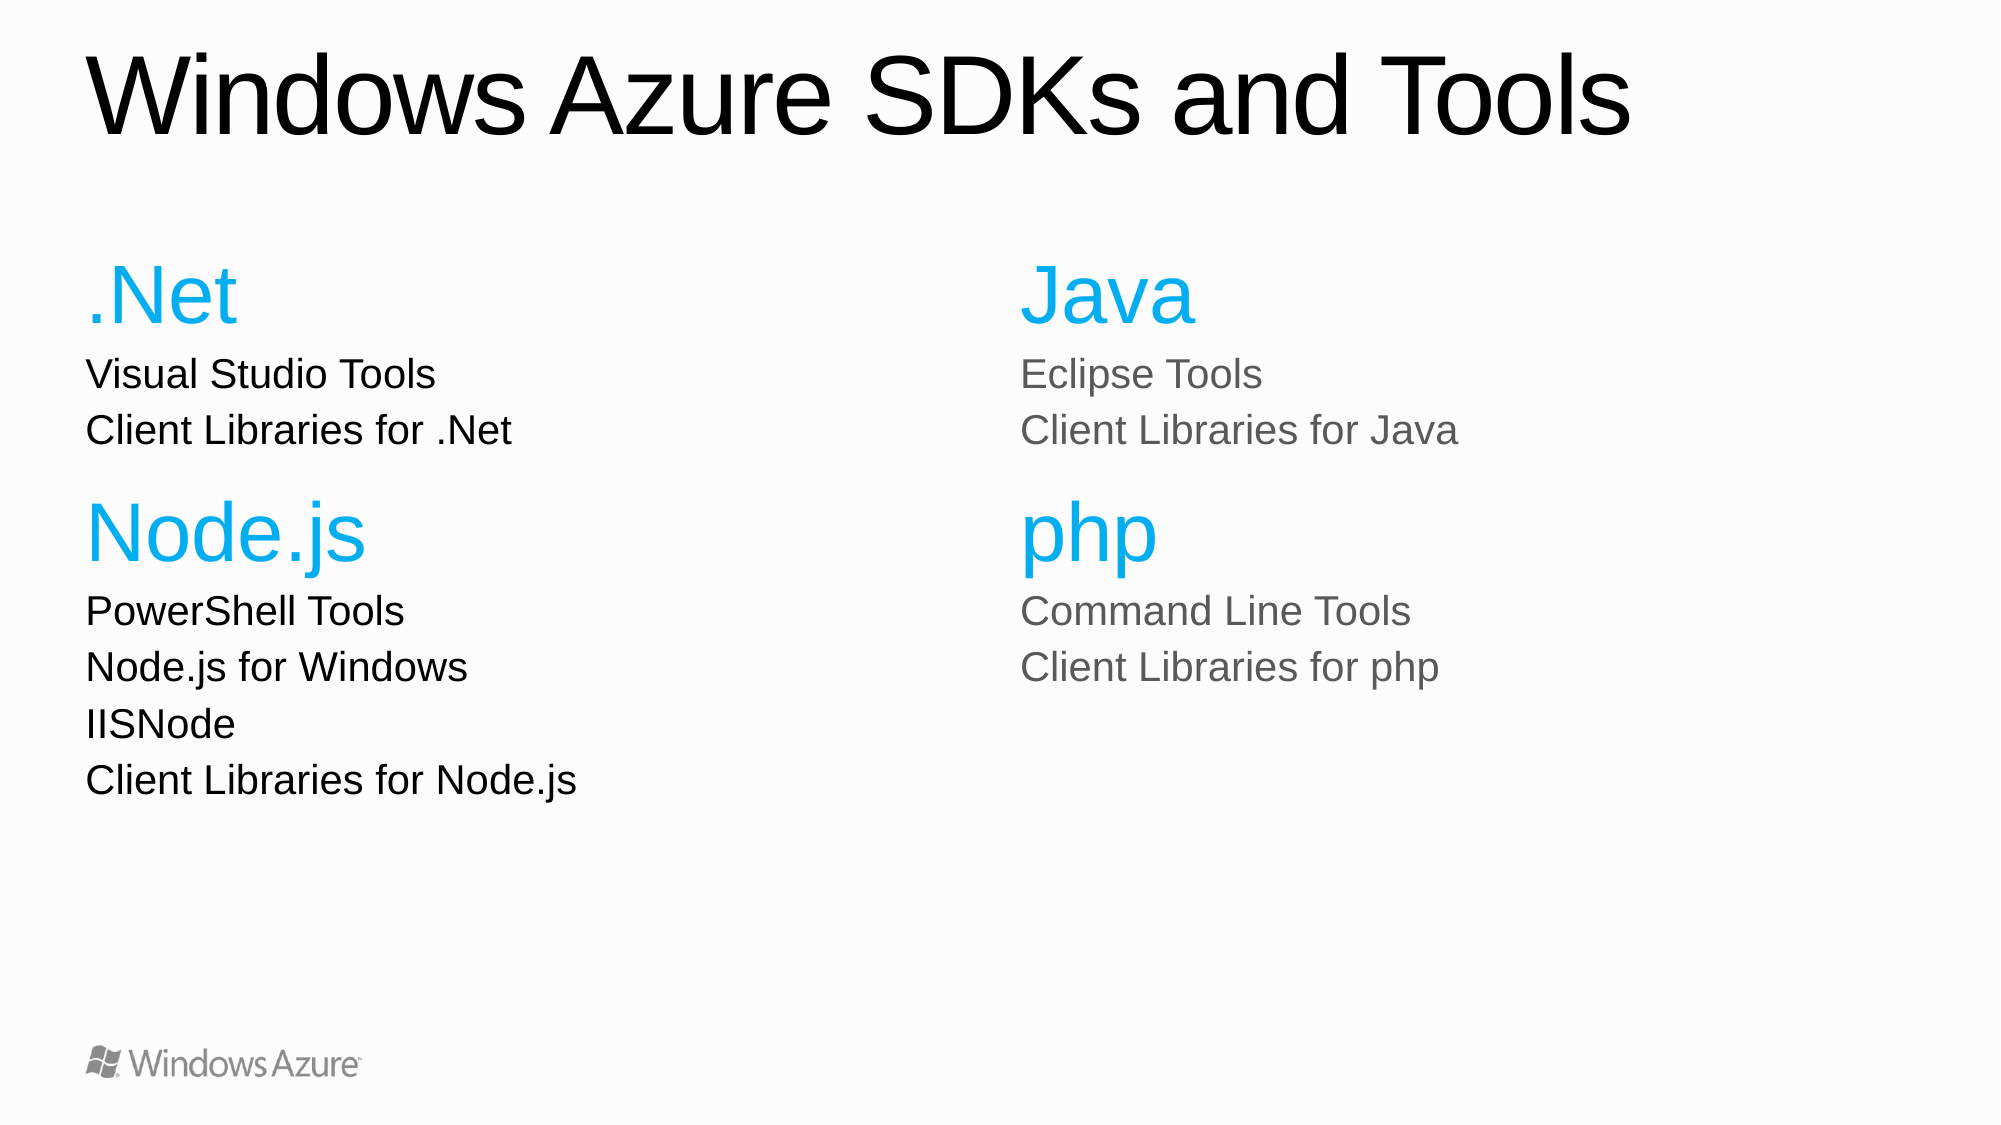

# Windows Azure SDKs and Tools
.Net
Visual Studio Tools
Client Libraries for .Net
Node.js
PowerShell Tools
Node.js for Windows
IISNode
Client Libraries for Node.js
Java
Eclipse Tools
Client Libraries for Java
php
Command Line Tools
Client Libraries for php